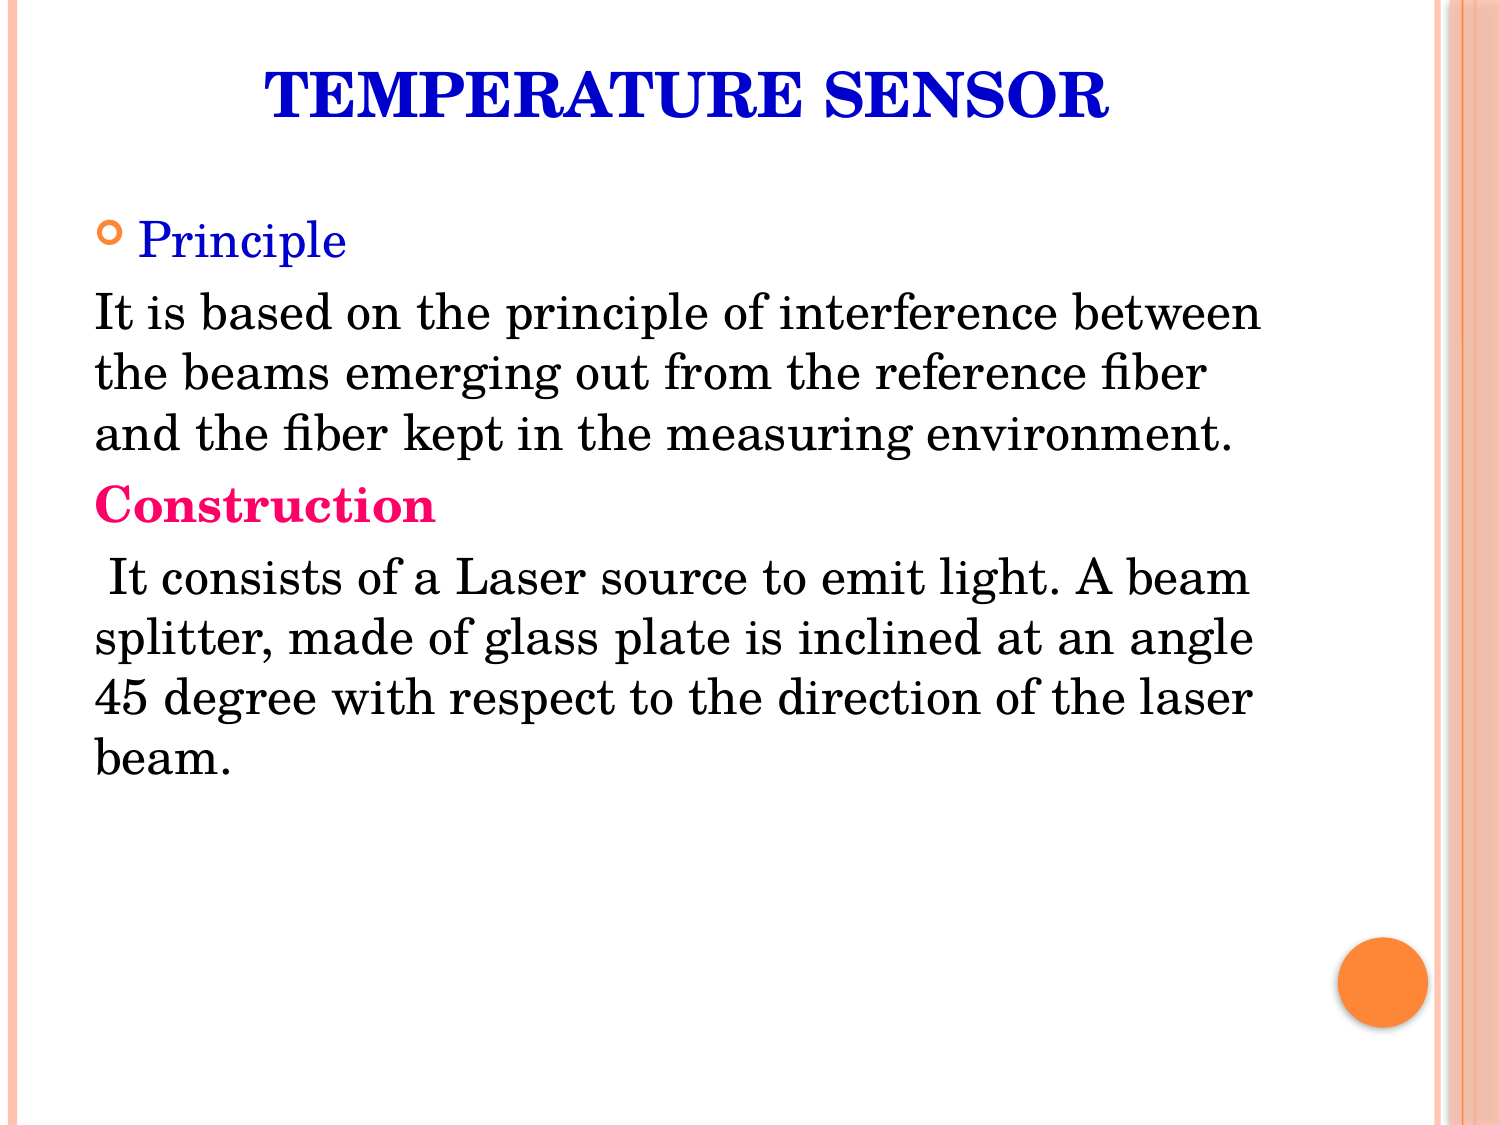

# Temperature Sensor
Principle
It is based on the principle of interference between the beams emerging out from the reference fiber and the fiber kept in the measuring environment.
Construction
 It consists of a Laser source to emit light. A beam splitter, made of glass plate is inclined at an angle 45 degree with respect to the direction of the laser beam.